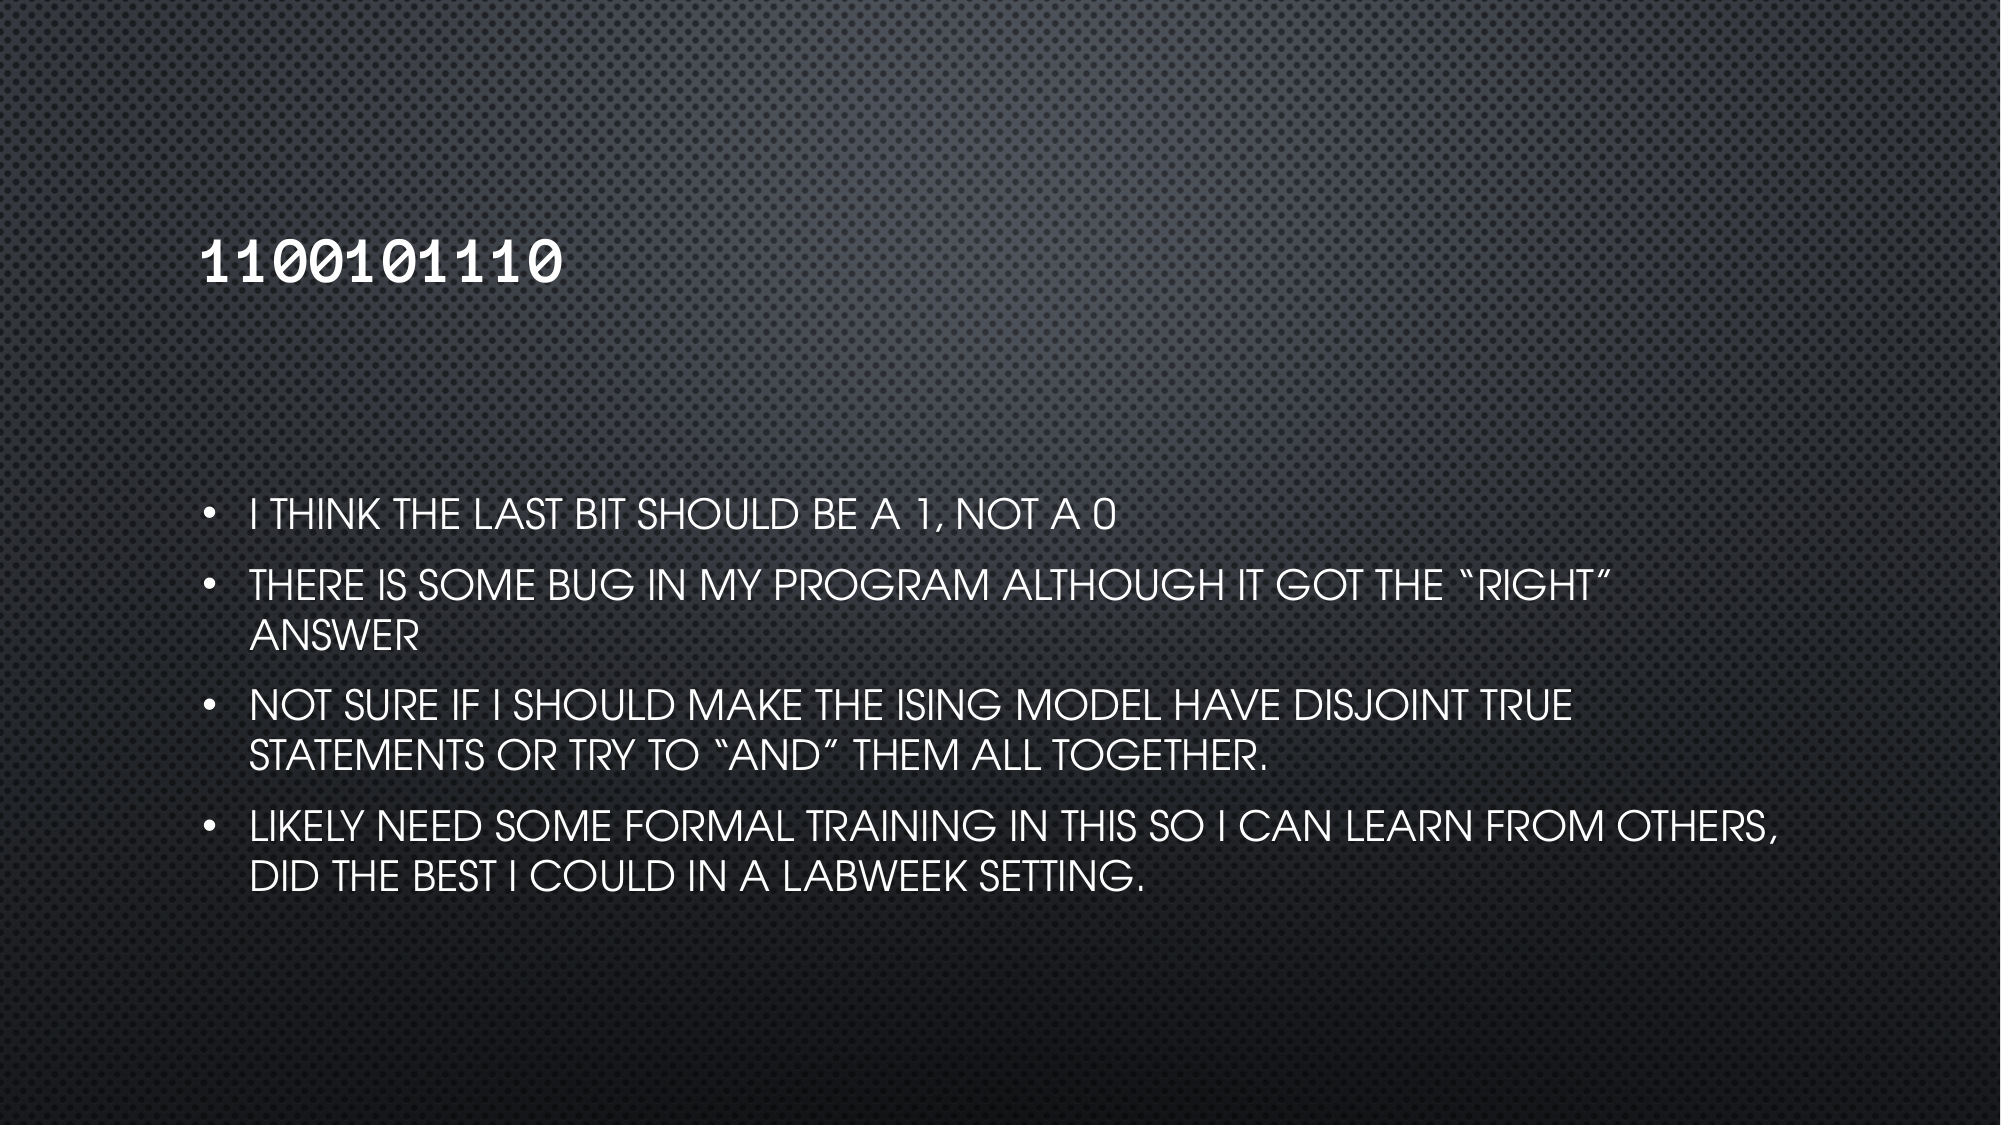

# 1100101110
I think the last bit should be a 1, not a 0
There is some bug in my program although it got the “right” answer
Not sure if I should make the Ising model have disjoint true statements or try to “and” them all together.
Likely need some formal training in this so I can learn from others, did the best I could in a labweek setting.